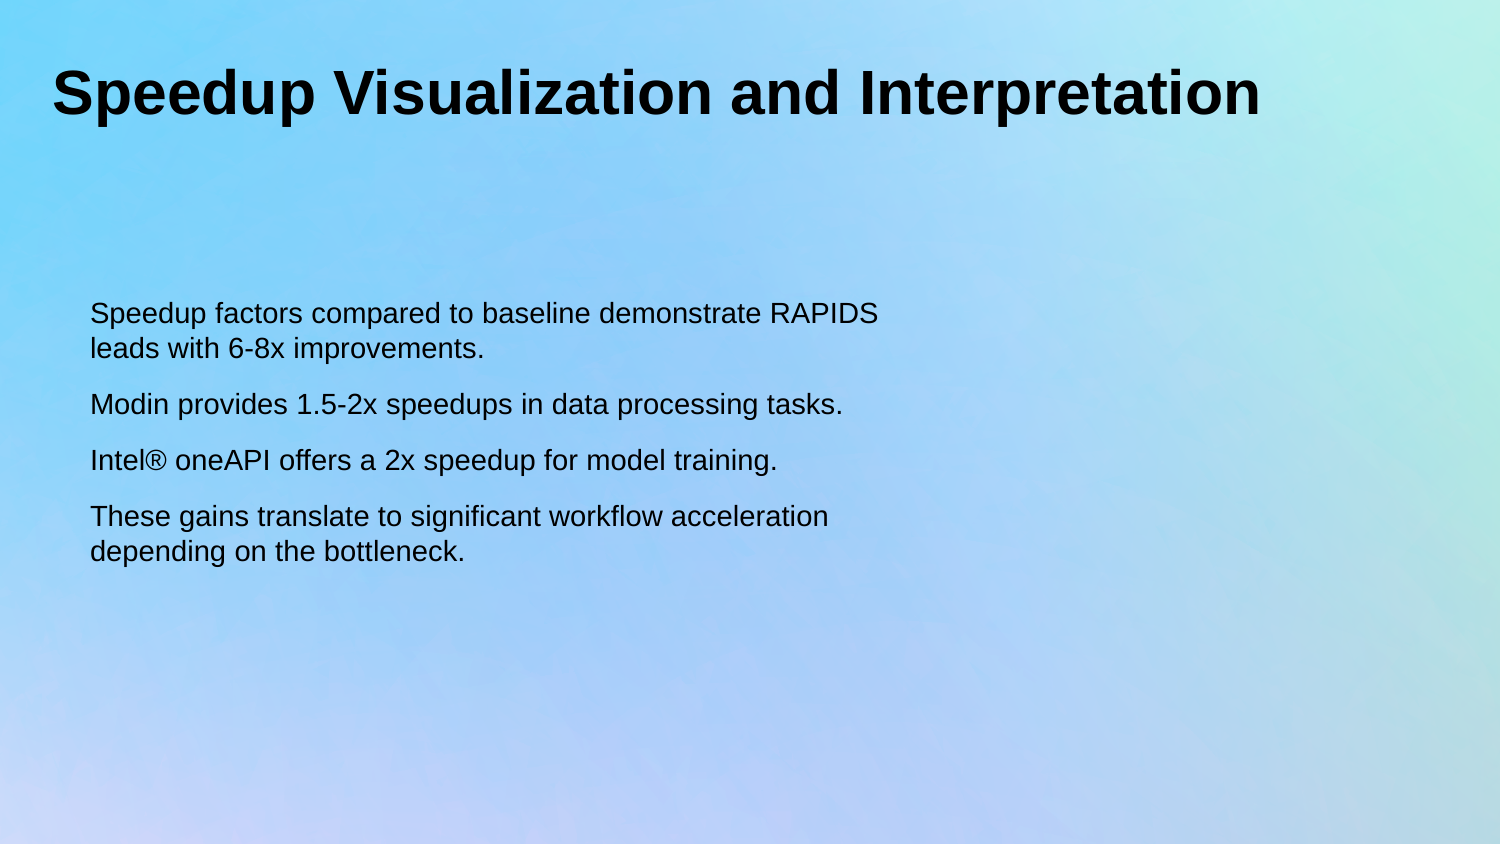

# Speedup Visualization and Interpretation
Speedup factors compared to baseline demonstrate RAPIDS leads with 6-8x improvements.
Modin provides 1.5-2x speedups in data processing tasks.
Intel® oneAPI offers a 2x speedup for model training.
These gains translate to significant workflow acceleration depending on the bottleneck.